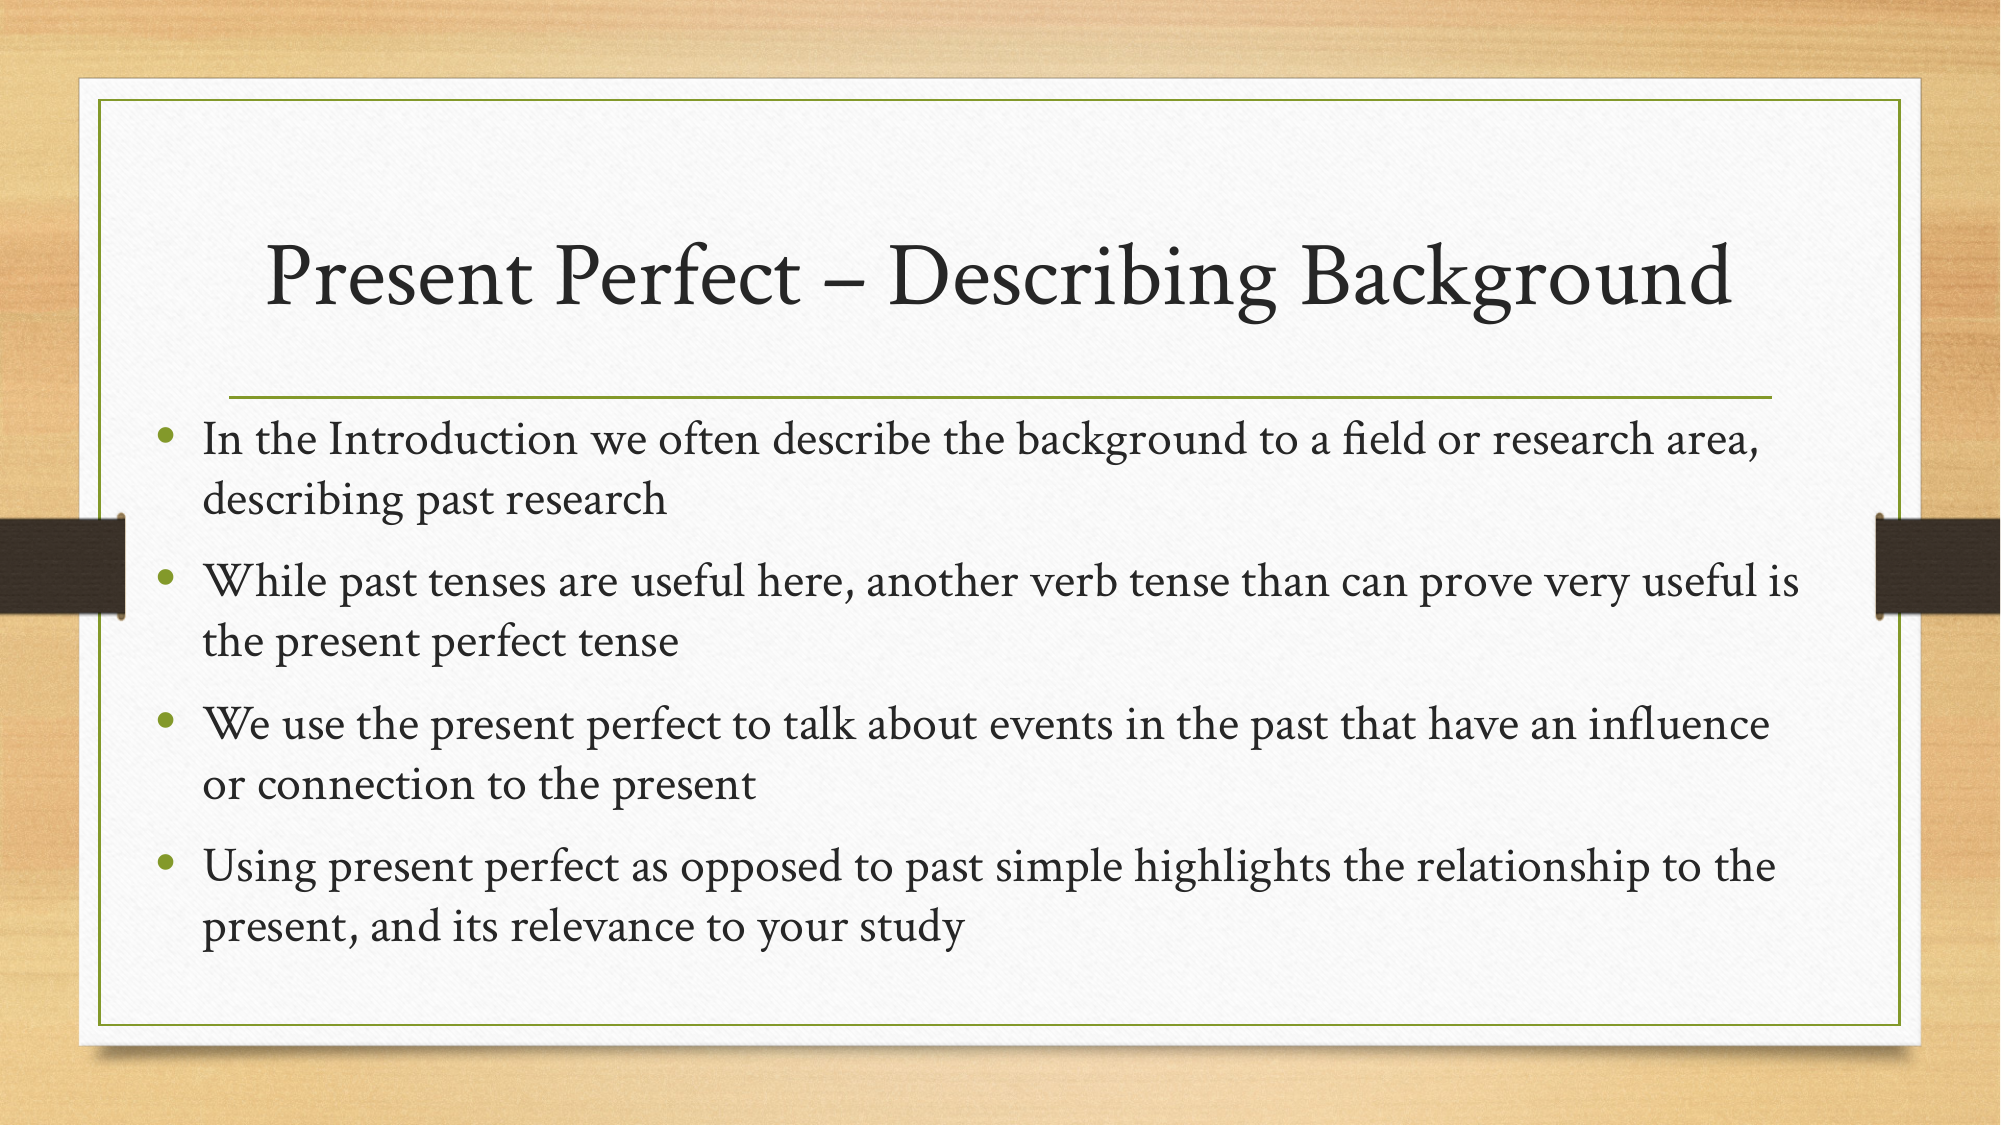

# Present Perfect – Describing Background
In the Introduction we often describe the background to a field or research area, describing past research
While past tenses are useful here, another verb tense than can prove very useful is the present perfect tense
We use the present perfect to talk about events in the past that have an influence or connection to the present
Using present perfect as opposed to past simple highlights the relationship to the present, and its relevance to your study